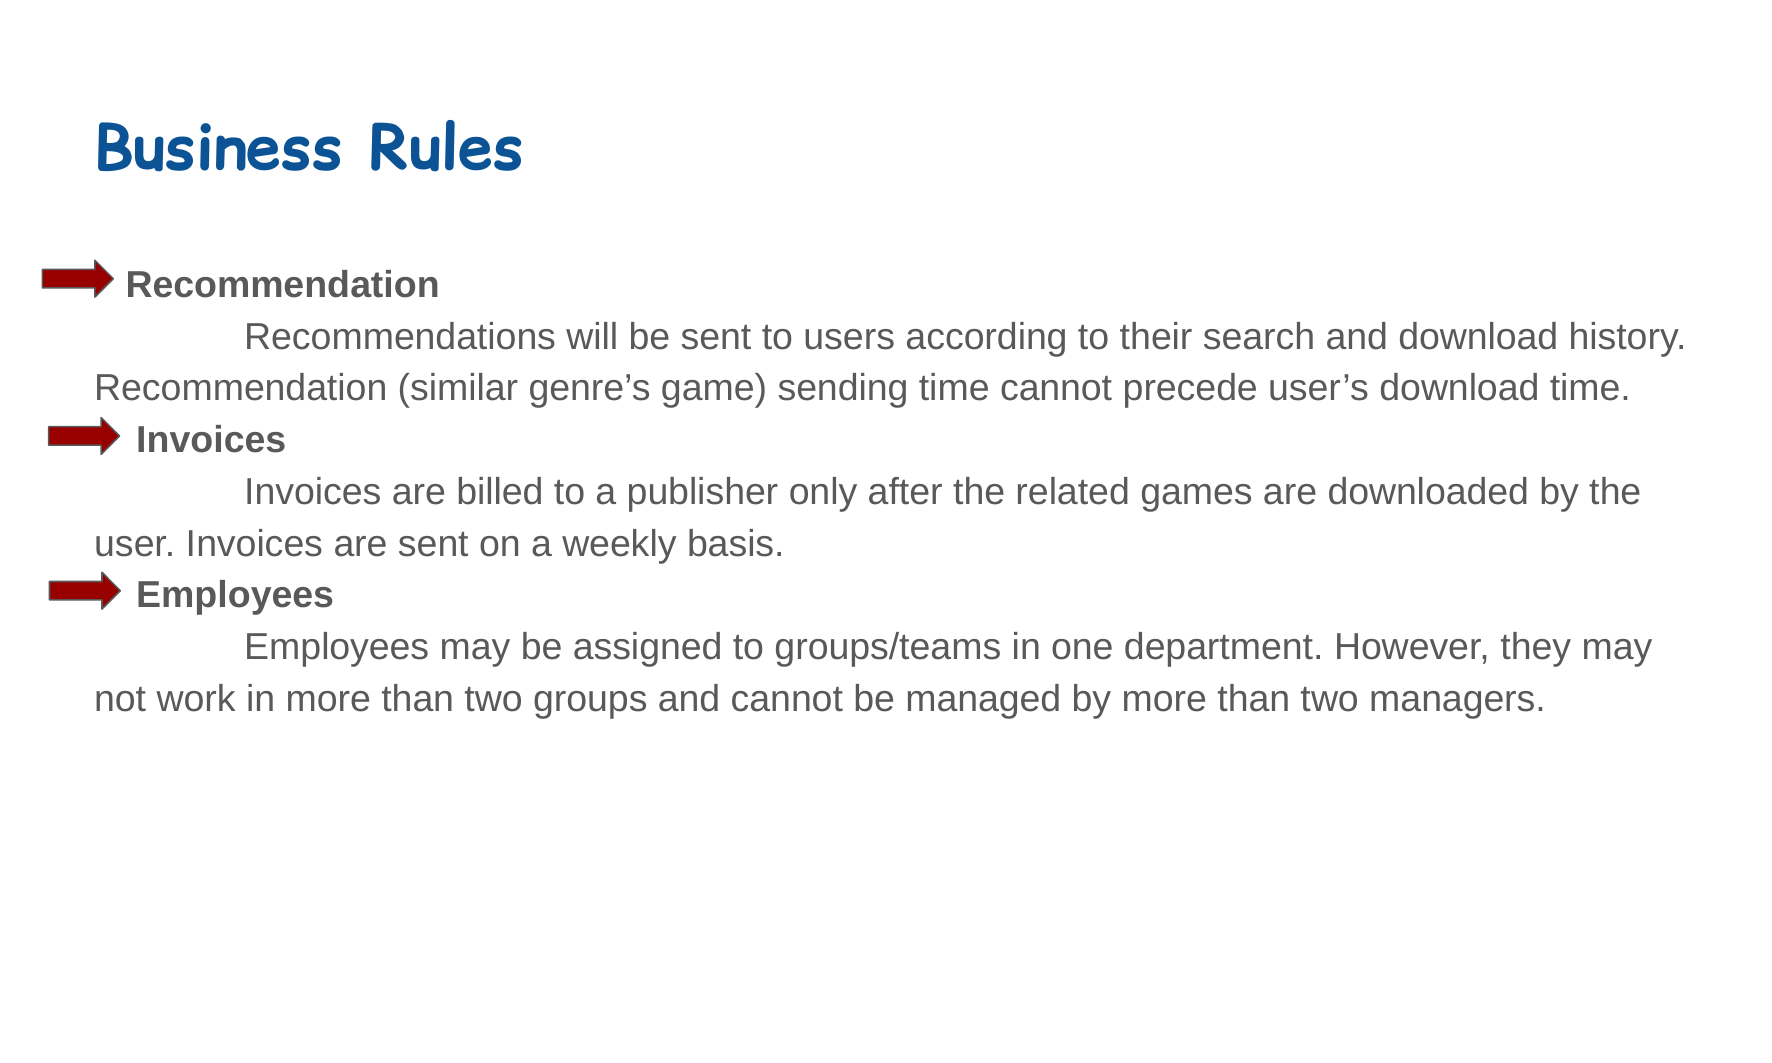

# Business Rules
   Recommendation
	Recommendations will be sent to users according to their search and download history. Recommendation (similar genre’s game) sending time cannot precede user’s download time.
    Invoices
	Invoices are billed to a publisher only after the related games are downloaded by the user​. Invoices are sent on a weekly basis.
    Employees
	Employees may be assigned to groups/teams in one department. However, they may not work in more than two groups and cannot be managed by more than two managers.